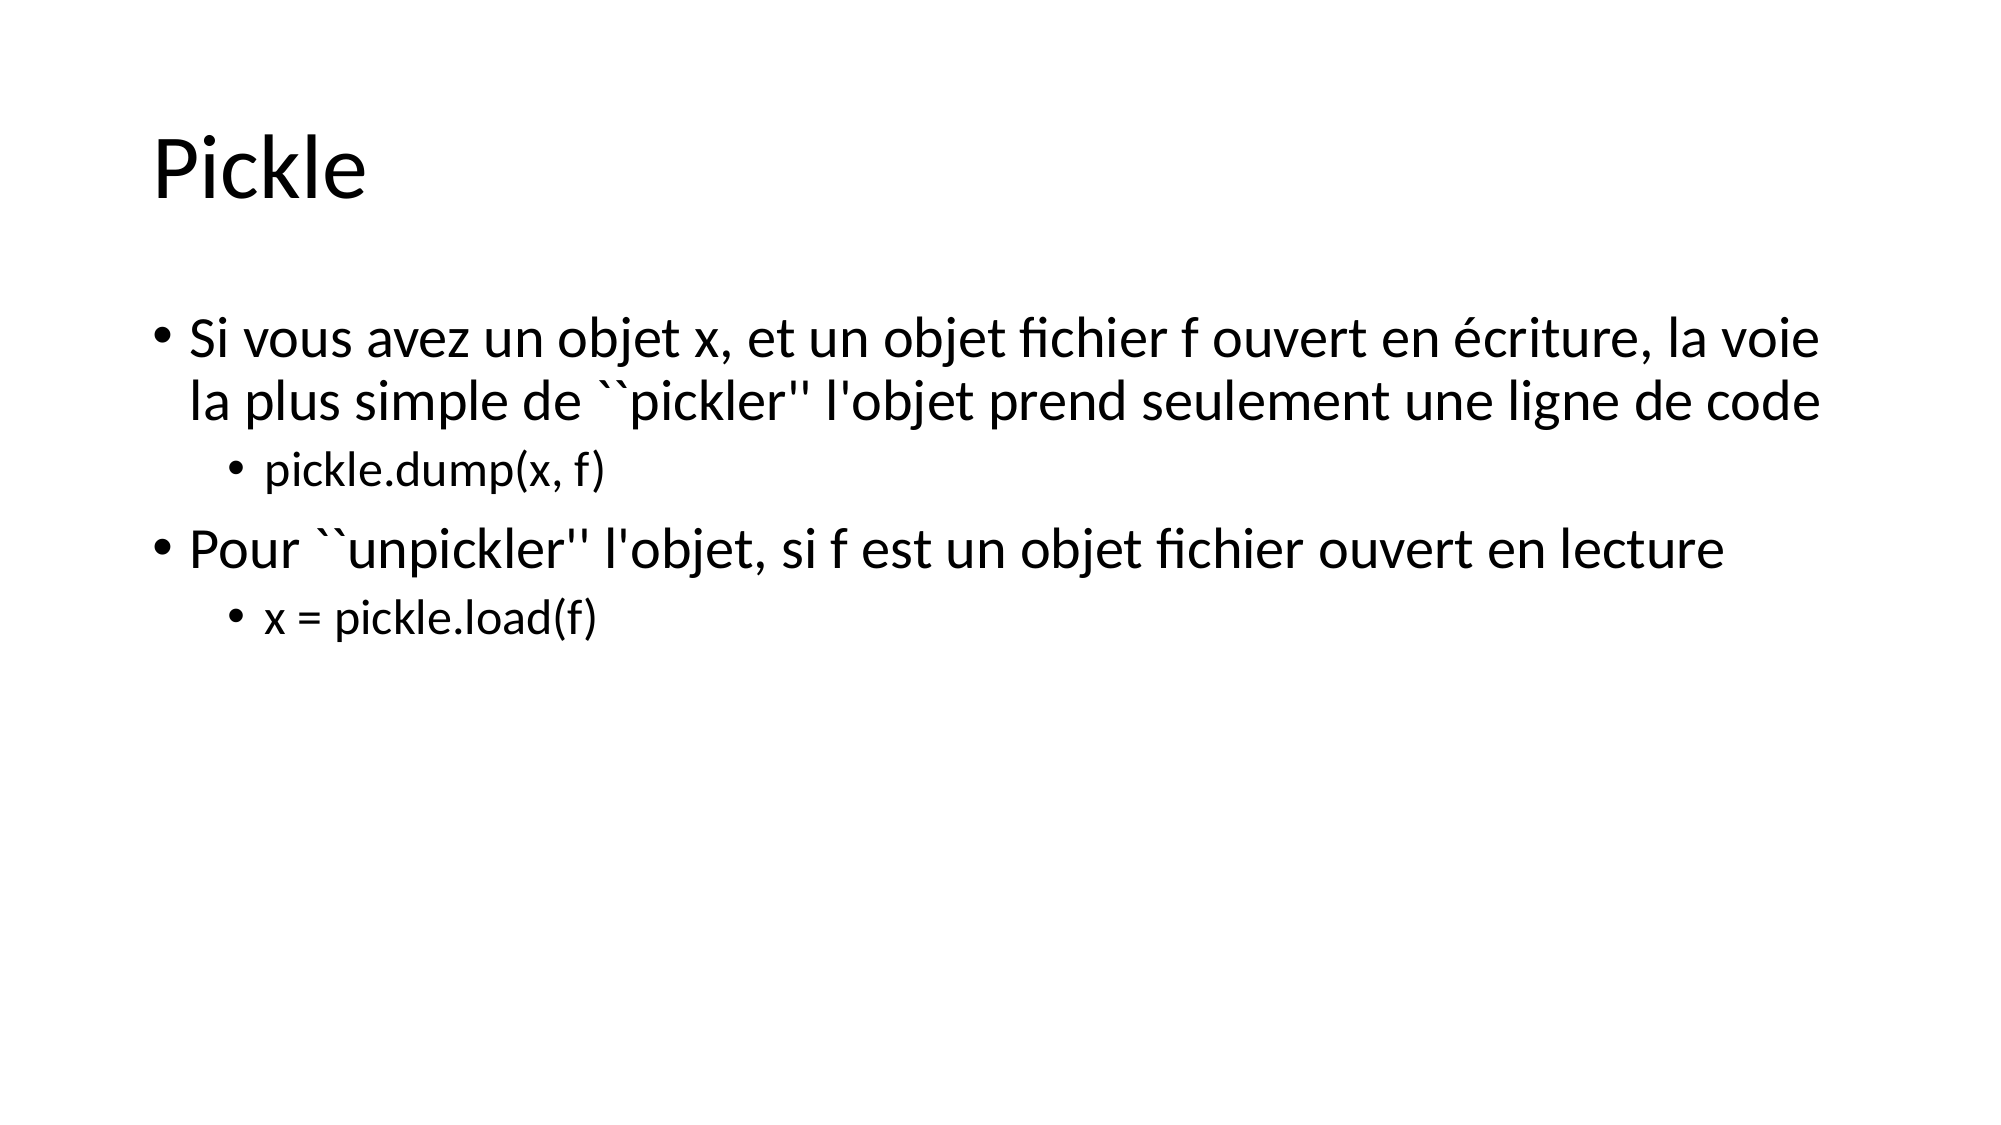

# Pickle
Si vous avez un objet x, et un objet fichier f ouvert en écriture, la voie la plus simple de ``pickler'' l'objet prend seulement une ligne de code
pickle.dump(x, f)
Pour ``unpickler'' l'objet, si f est un objet fichier ouvert en lecture
x = pickle.load(f)